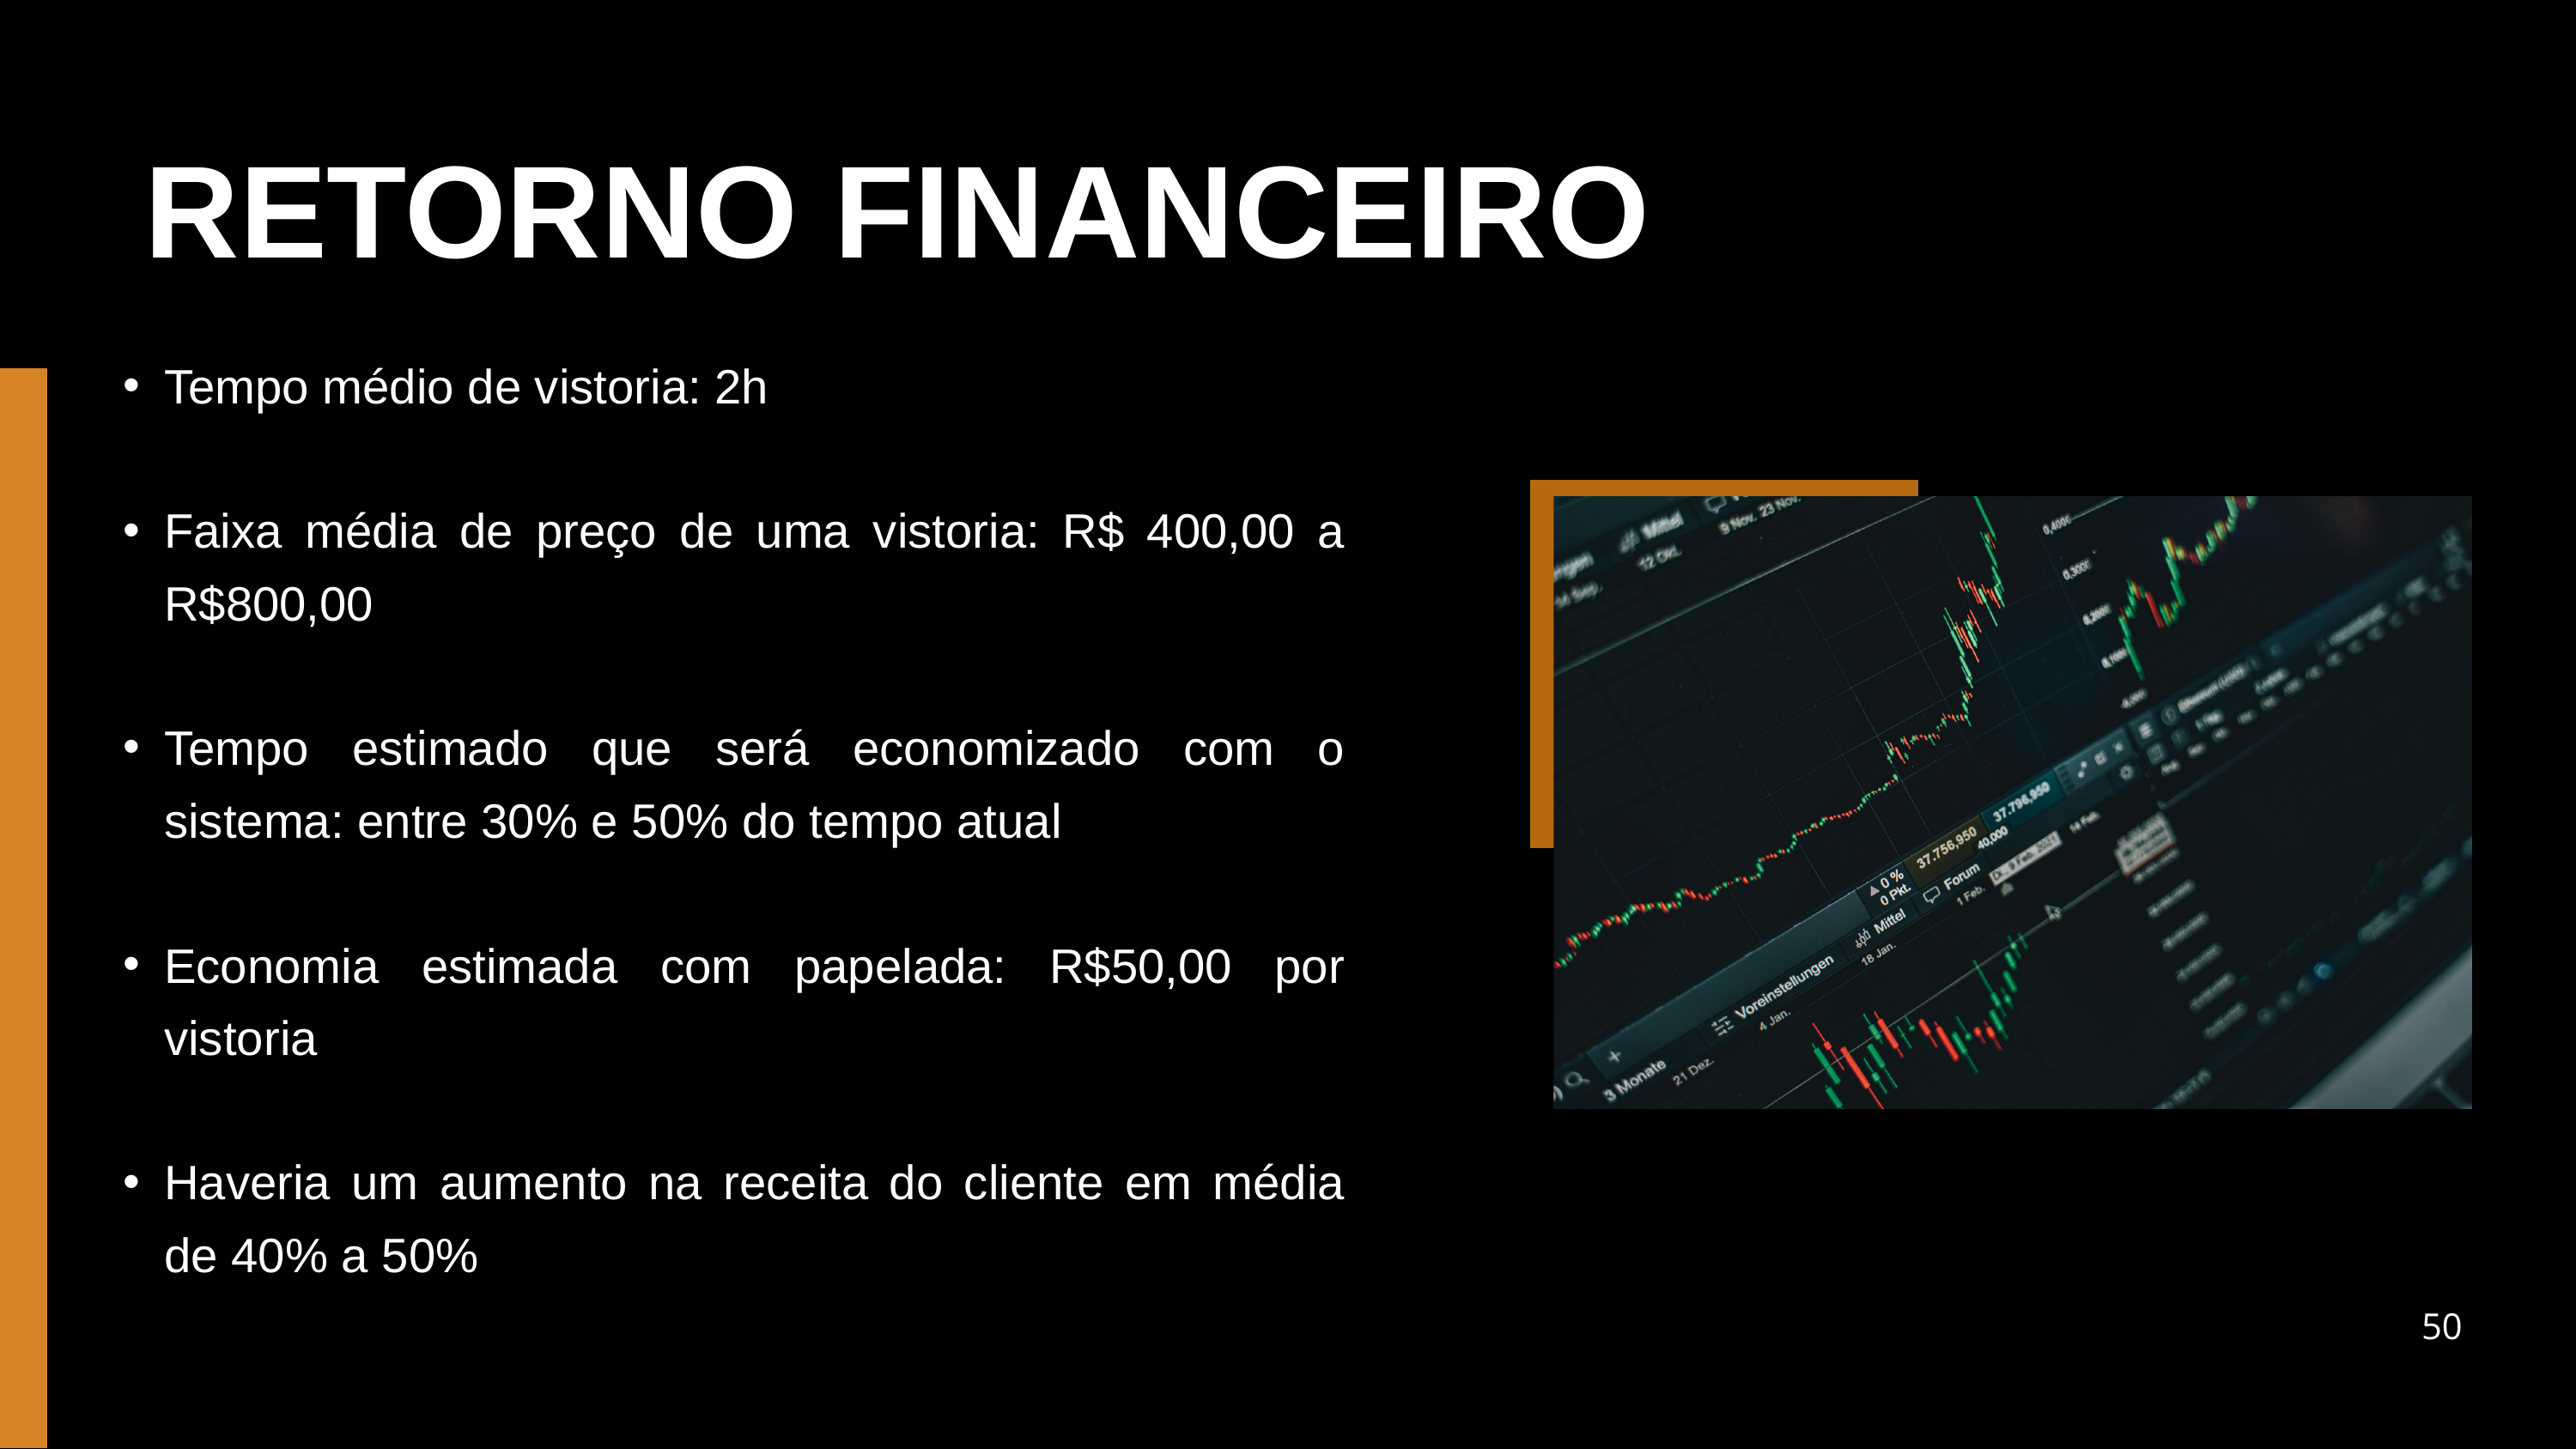

RETORNO FINANCEIRO
Tempo médio de vistoria: 2h

Faixa média de preço de uma vistoria: R$ 400,00 a R$800,00

Tempo estimado que será economizado com o sistema: entre 30% e 50% do tempo atual

Economia estimada com papelada: R$50,00 por vistoria

Haveria um aumento na receita do cliente em média de 40% a 50%

50